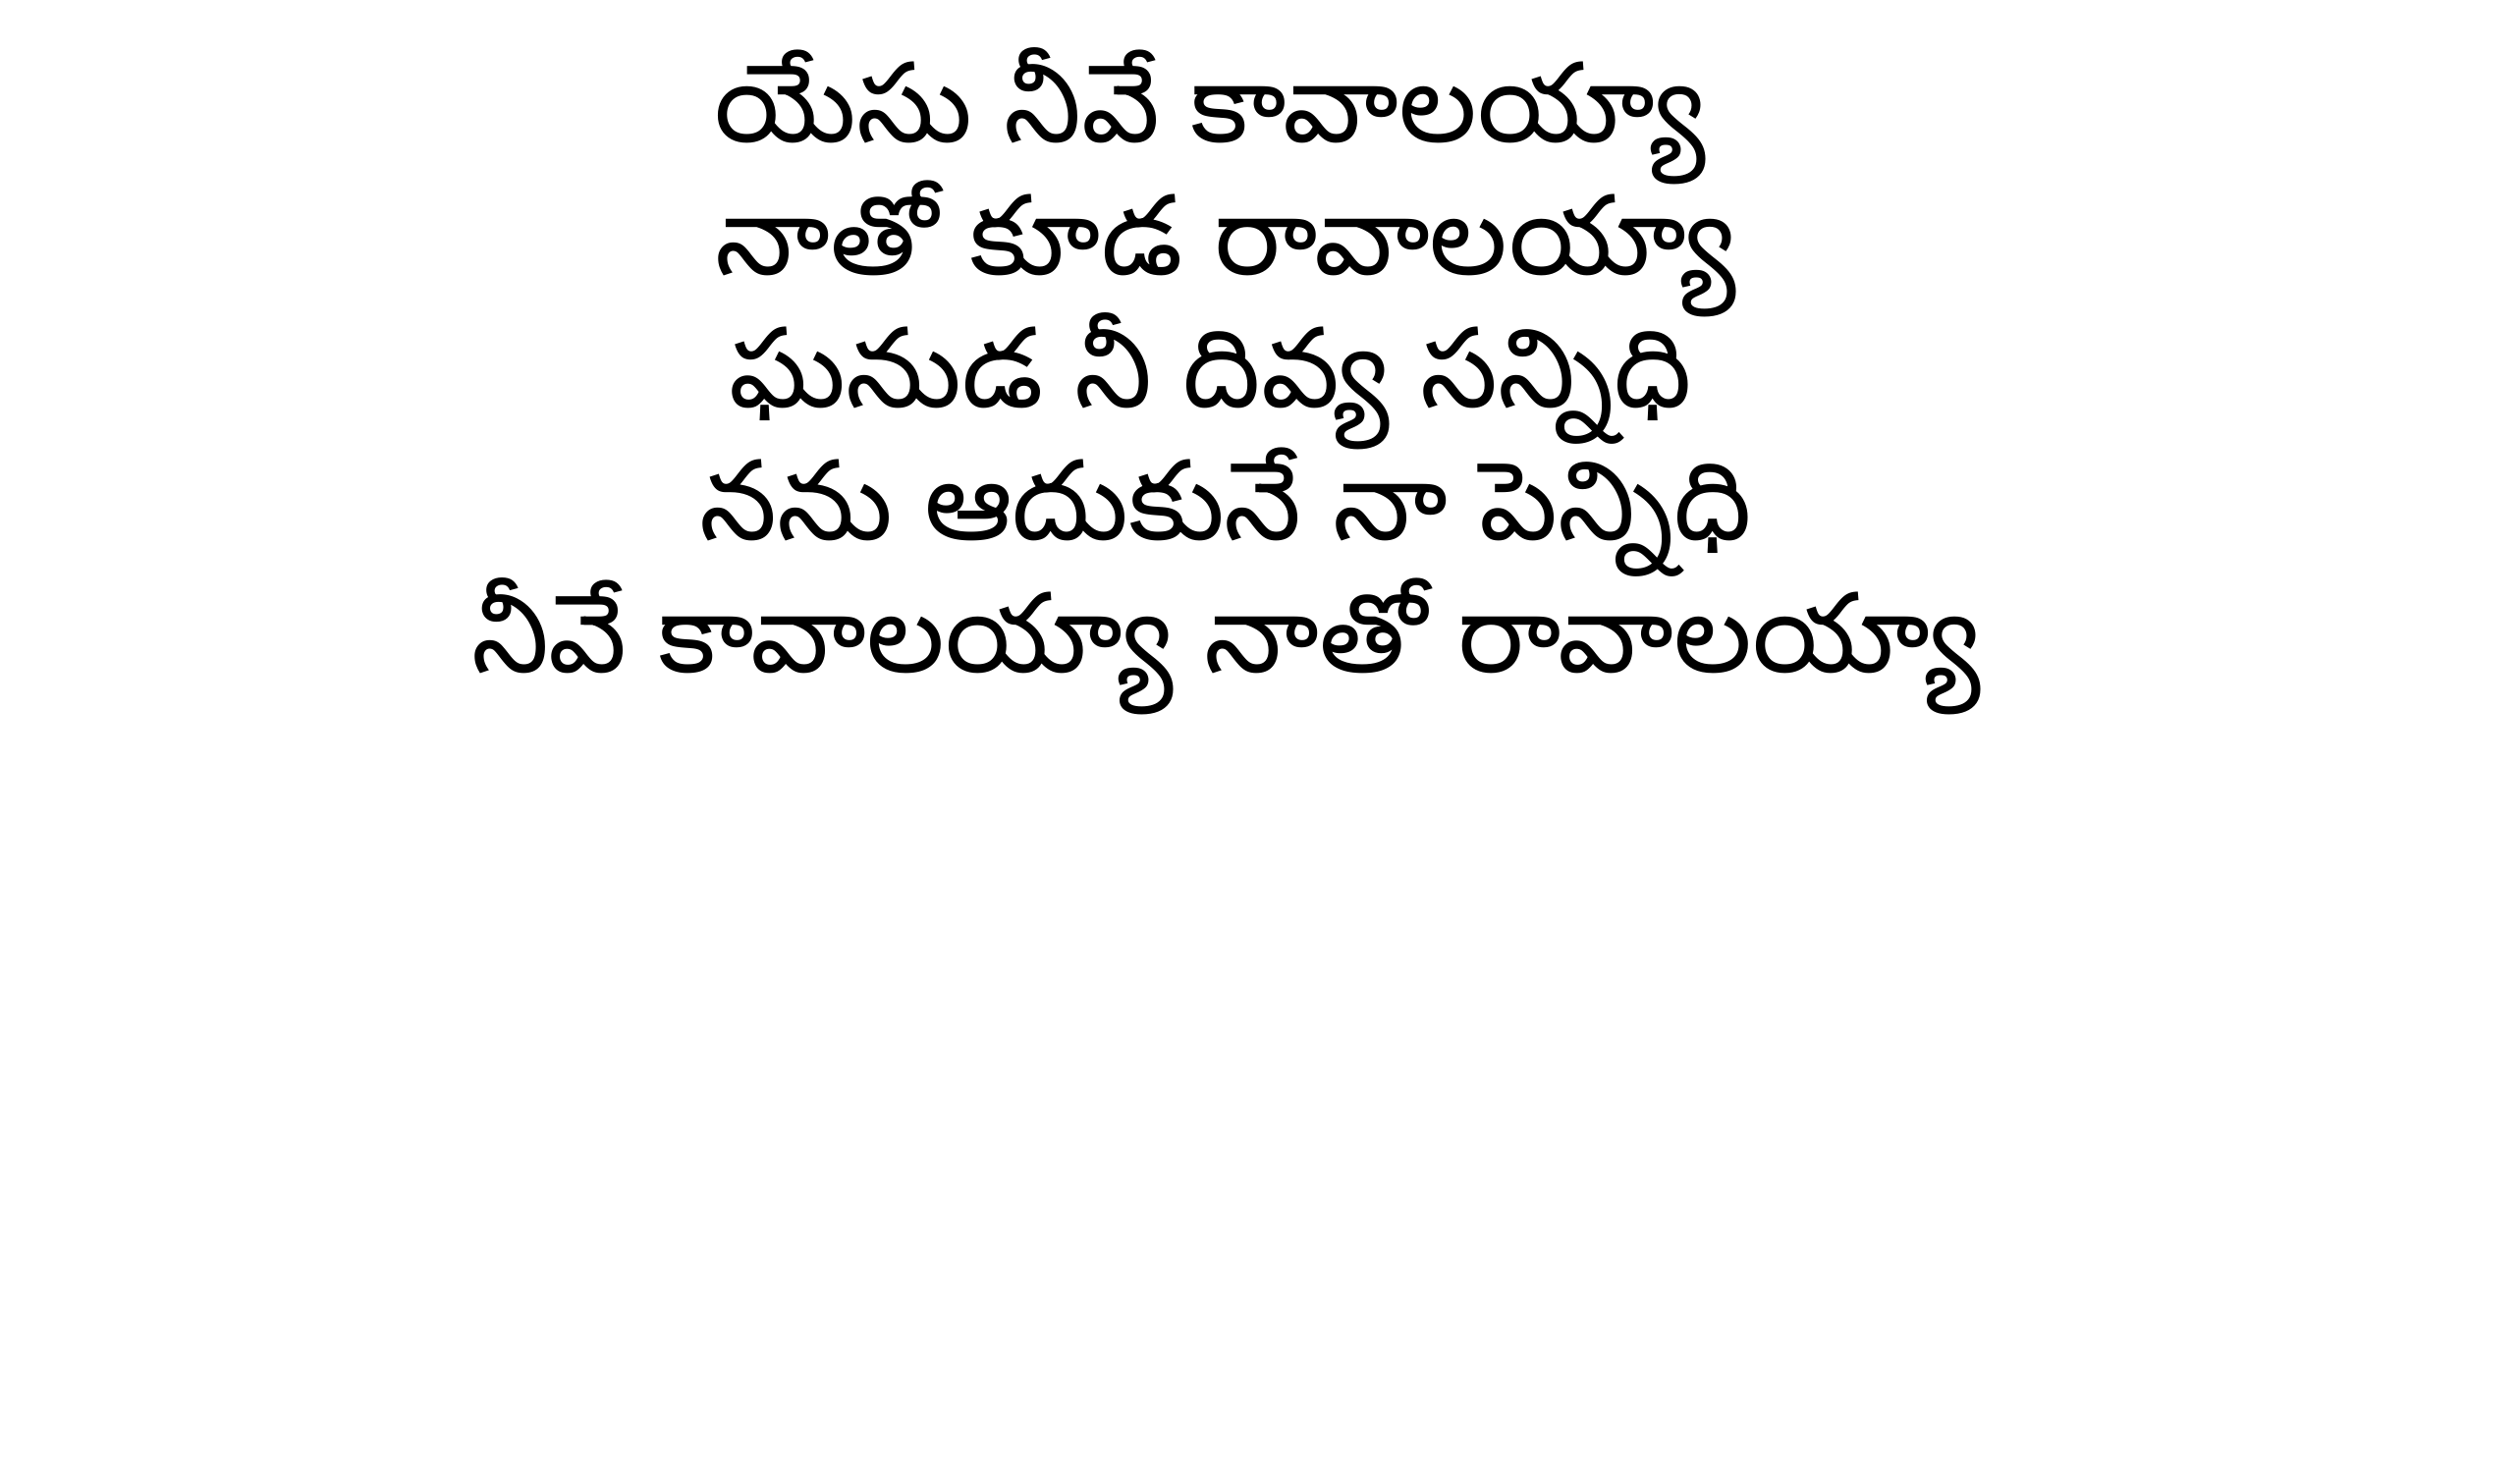

యేసు నీవే కావాలయ్యా
నాతో కూడ రావాలయ్యా
ఘనుడ నీ దివ్య సన్నిధి
నను ఆదుకునే నా పెన్నిధి
నీవే కావాలయ్యా నాతో రావాలయ్యా